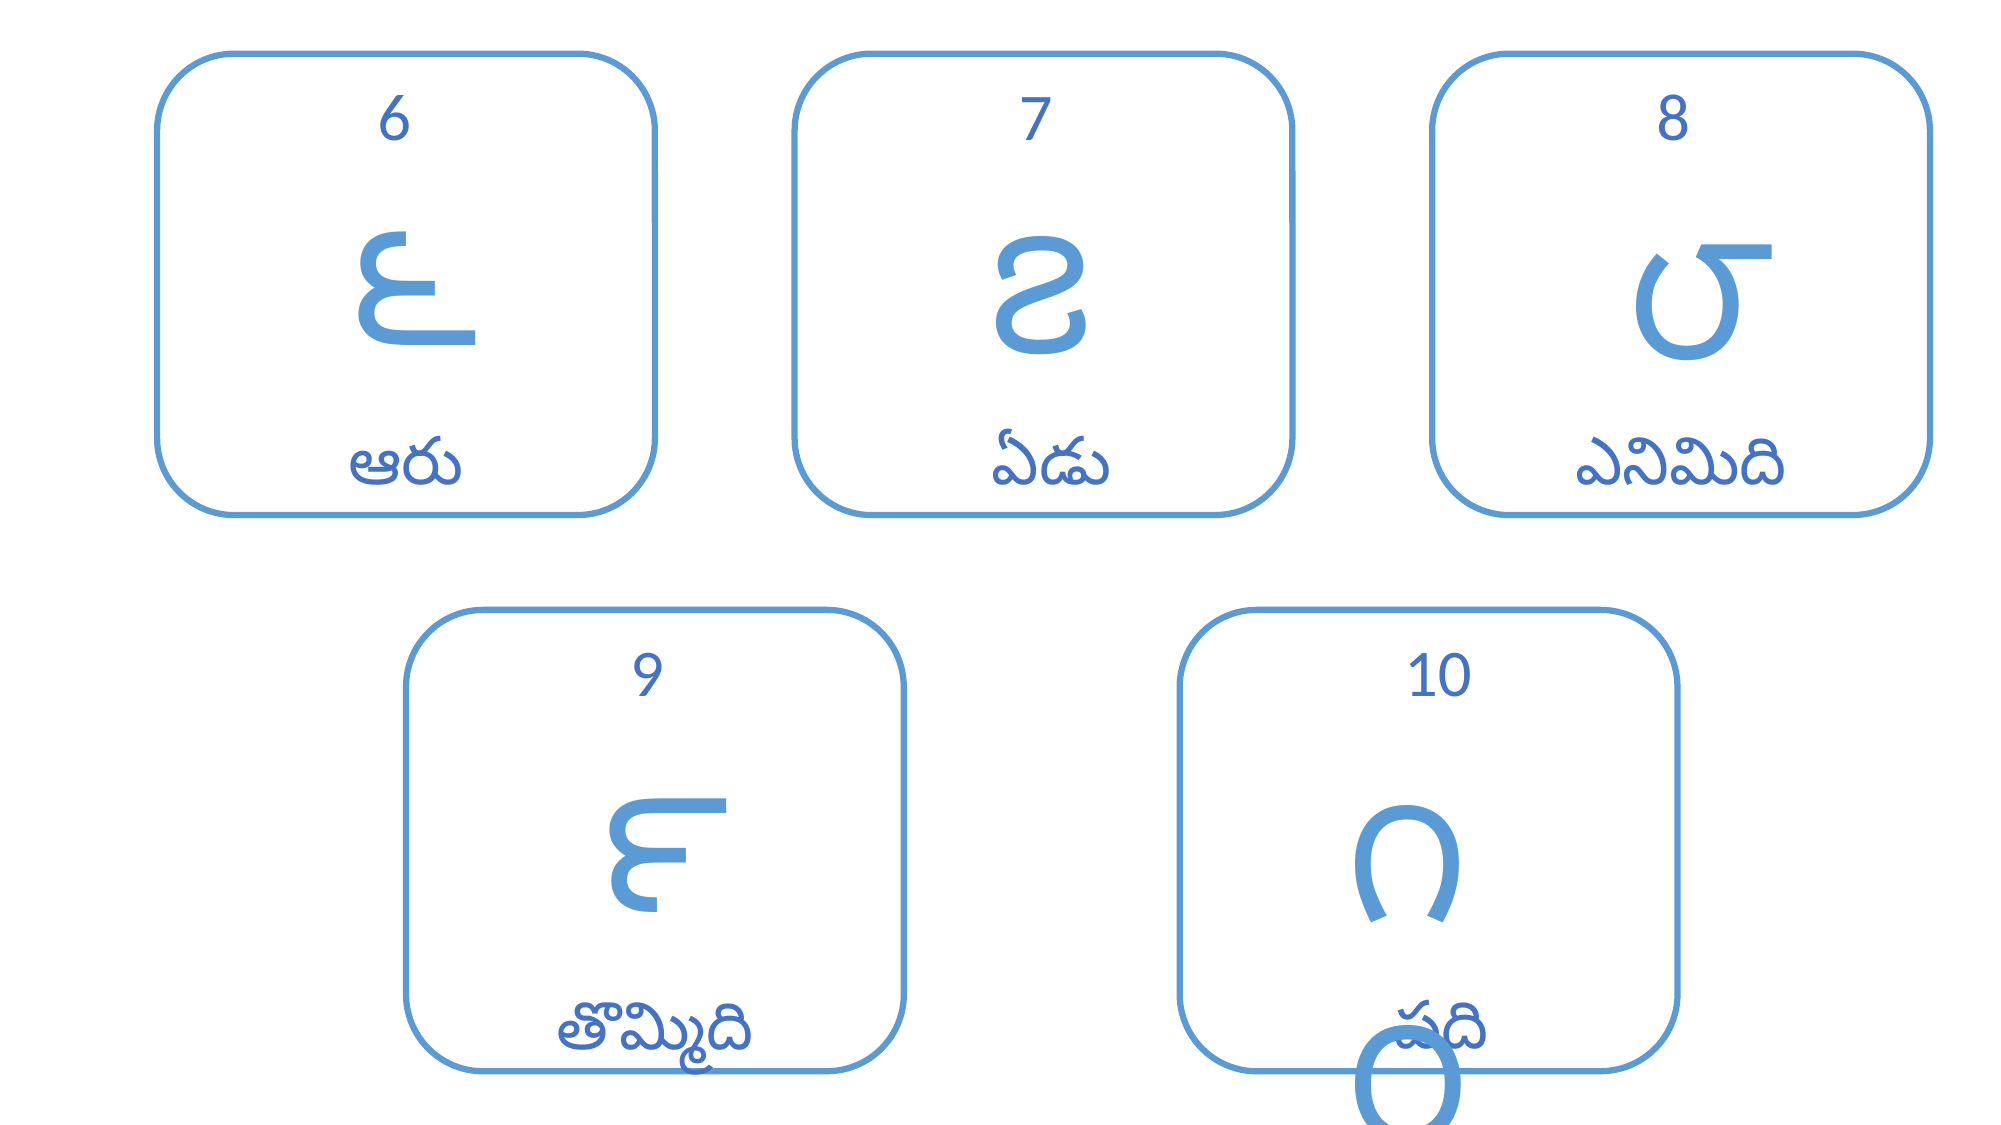

7
ఏడు

8
ఎనిమిది
6
౬
౭
౮
ఆరు

9
తొమ్మిది

10
పది
౯
౧౦